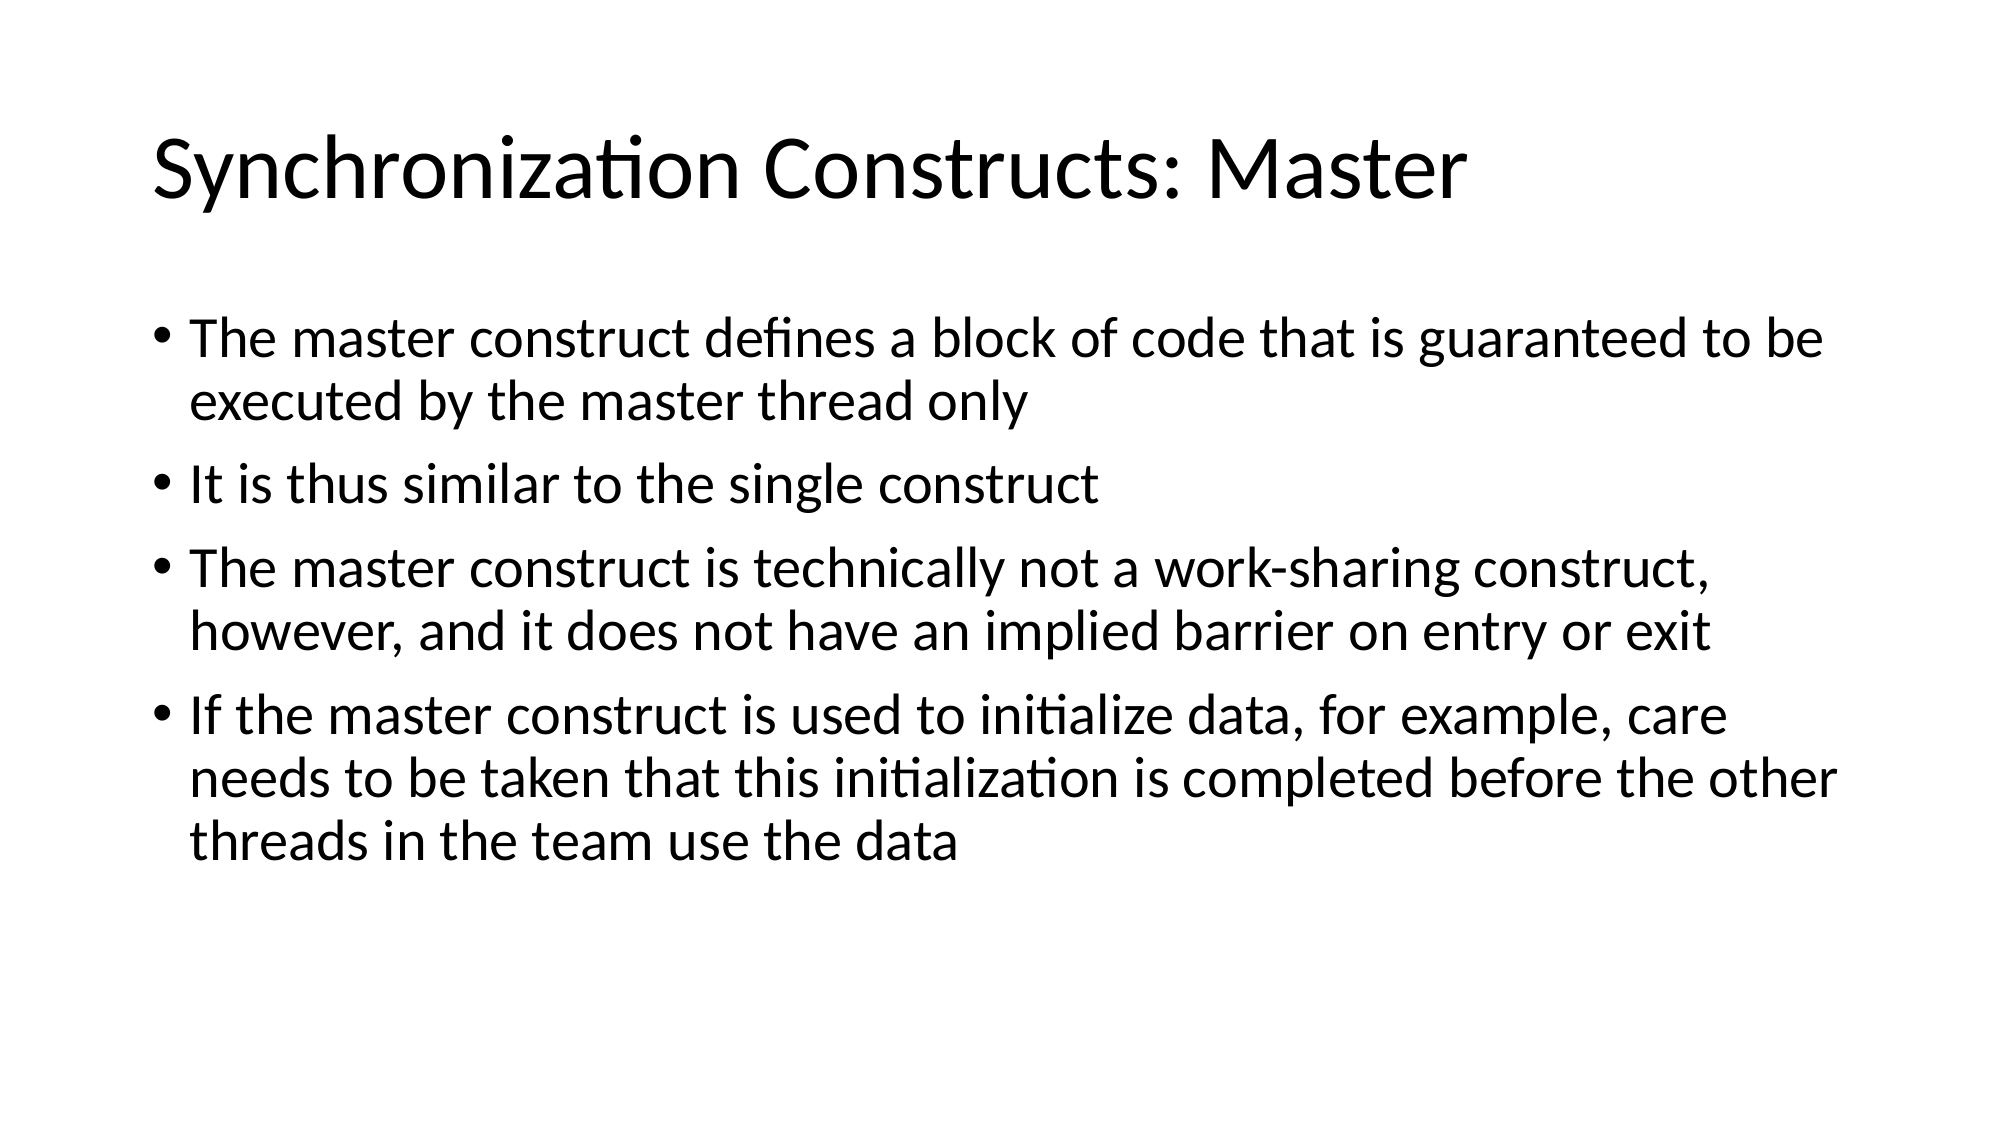

# Synchronization Constructs: Master
The master construct defines a block of code that is guaranteed to be executed by the master thread only
It is thus similar to the single construct
The master construct is technically not a work-sharing construct, however, and it does not have an implied barrier on entry or exit
If the master construct is used to initialize data, for example, care needs to be taken that this initialization is completed before the other threads in the team use the data